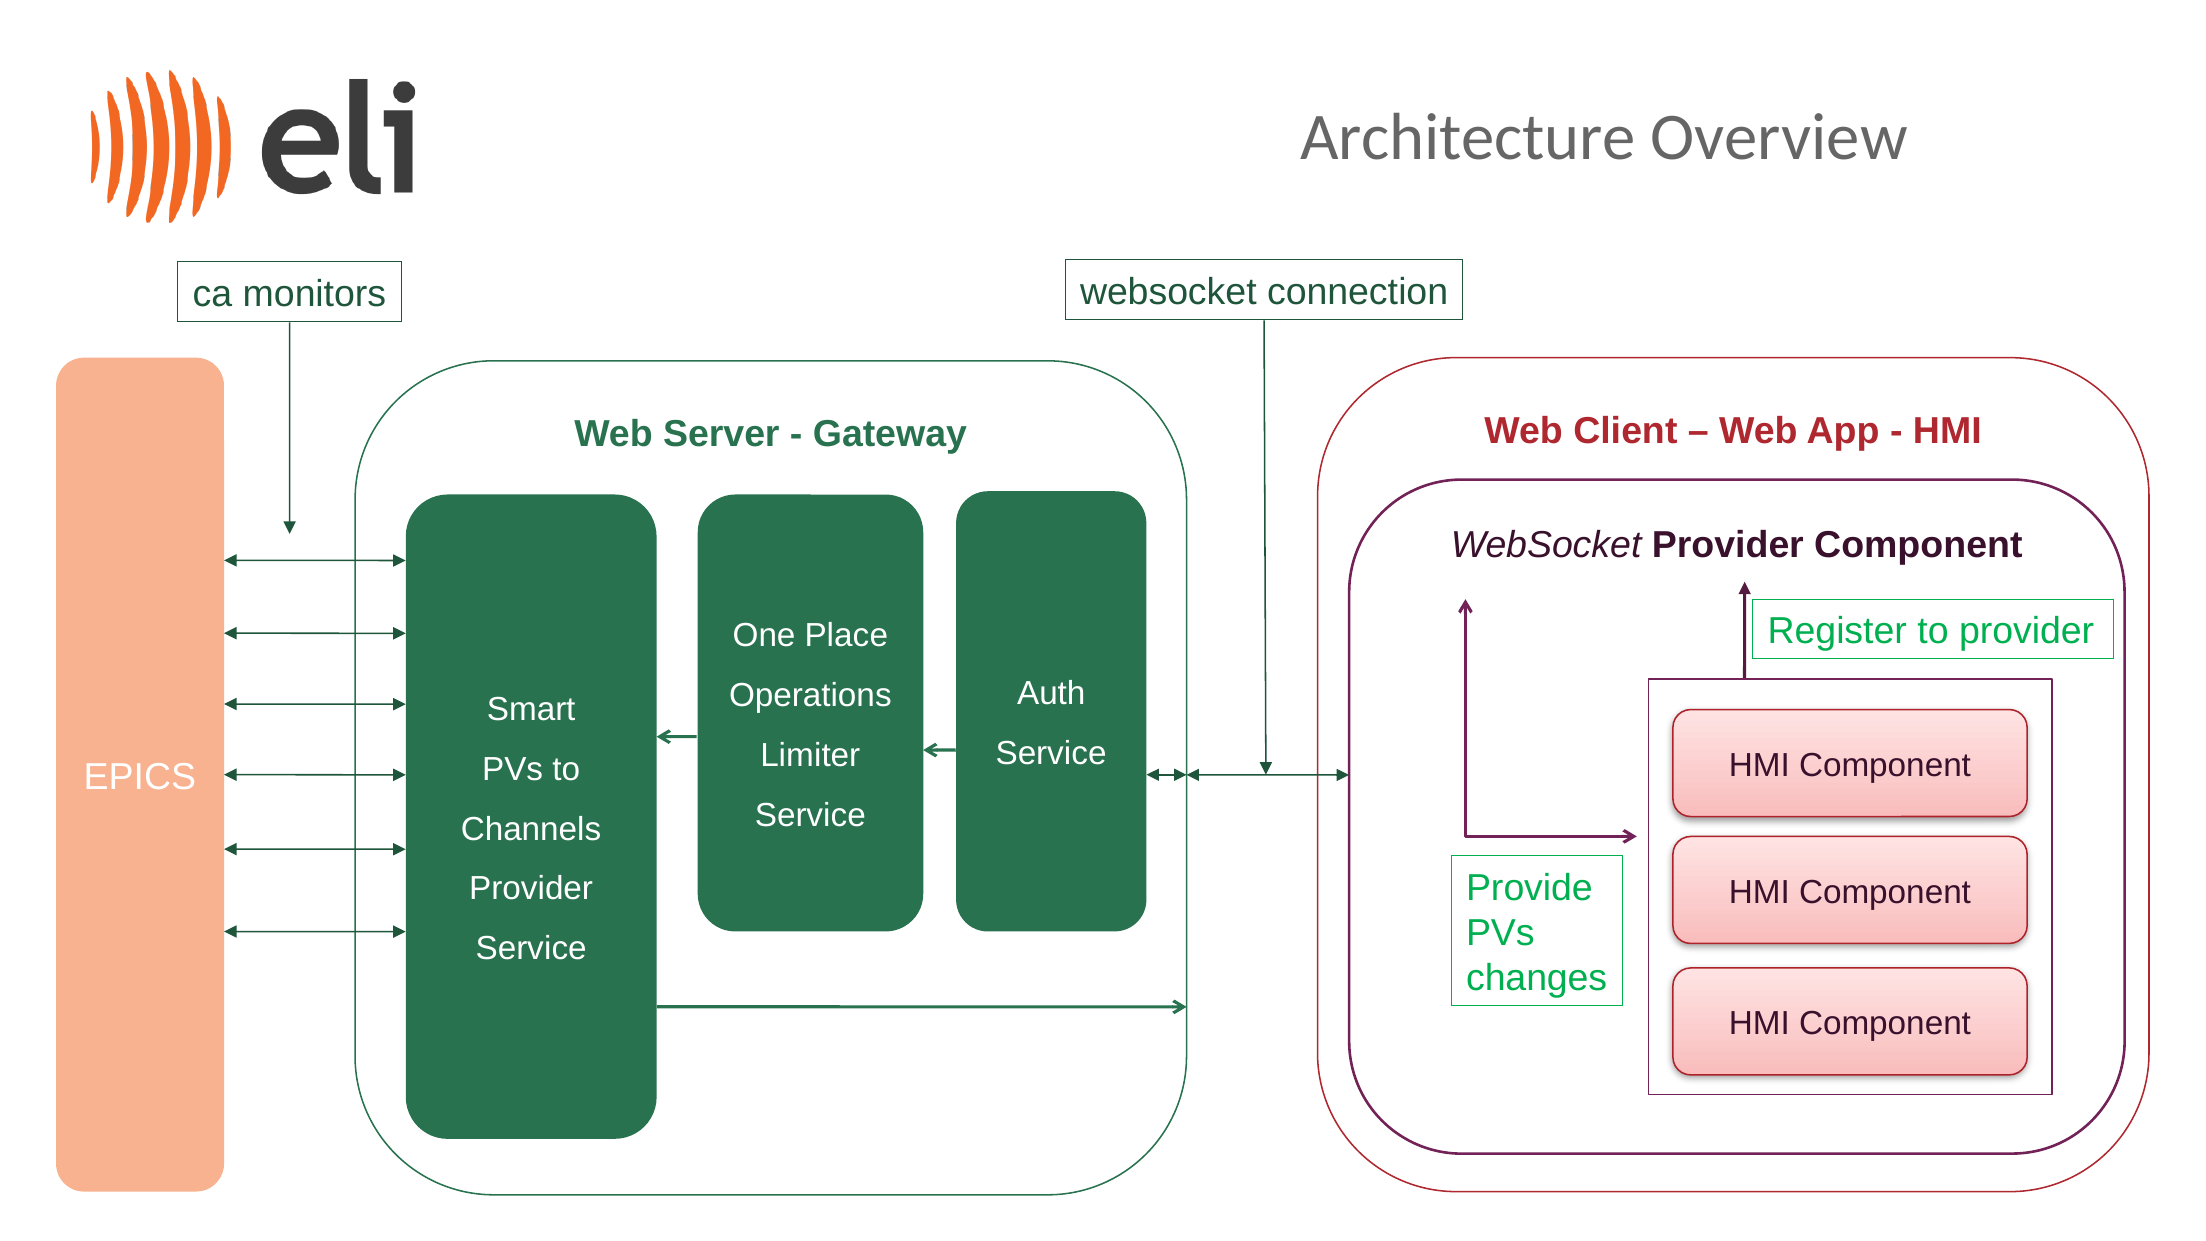

Architecture Overview
websocket connection
ca monitors

EPICS
Web Client – Web App - HMI
Web Server - Gateway
WebSocket Provider Component
Auth
Service
Smart
PVs to Channels Provider Service
One Place
Operations
Limiter
Service

Register to provider

HMI Component

HMI Component

Provide
PVs
changes

HMI Component